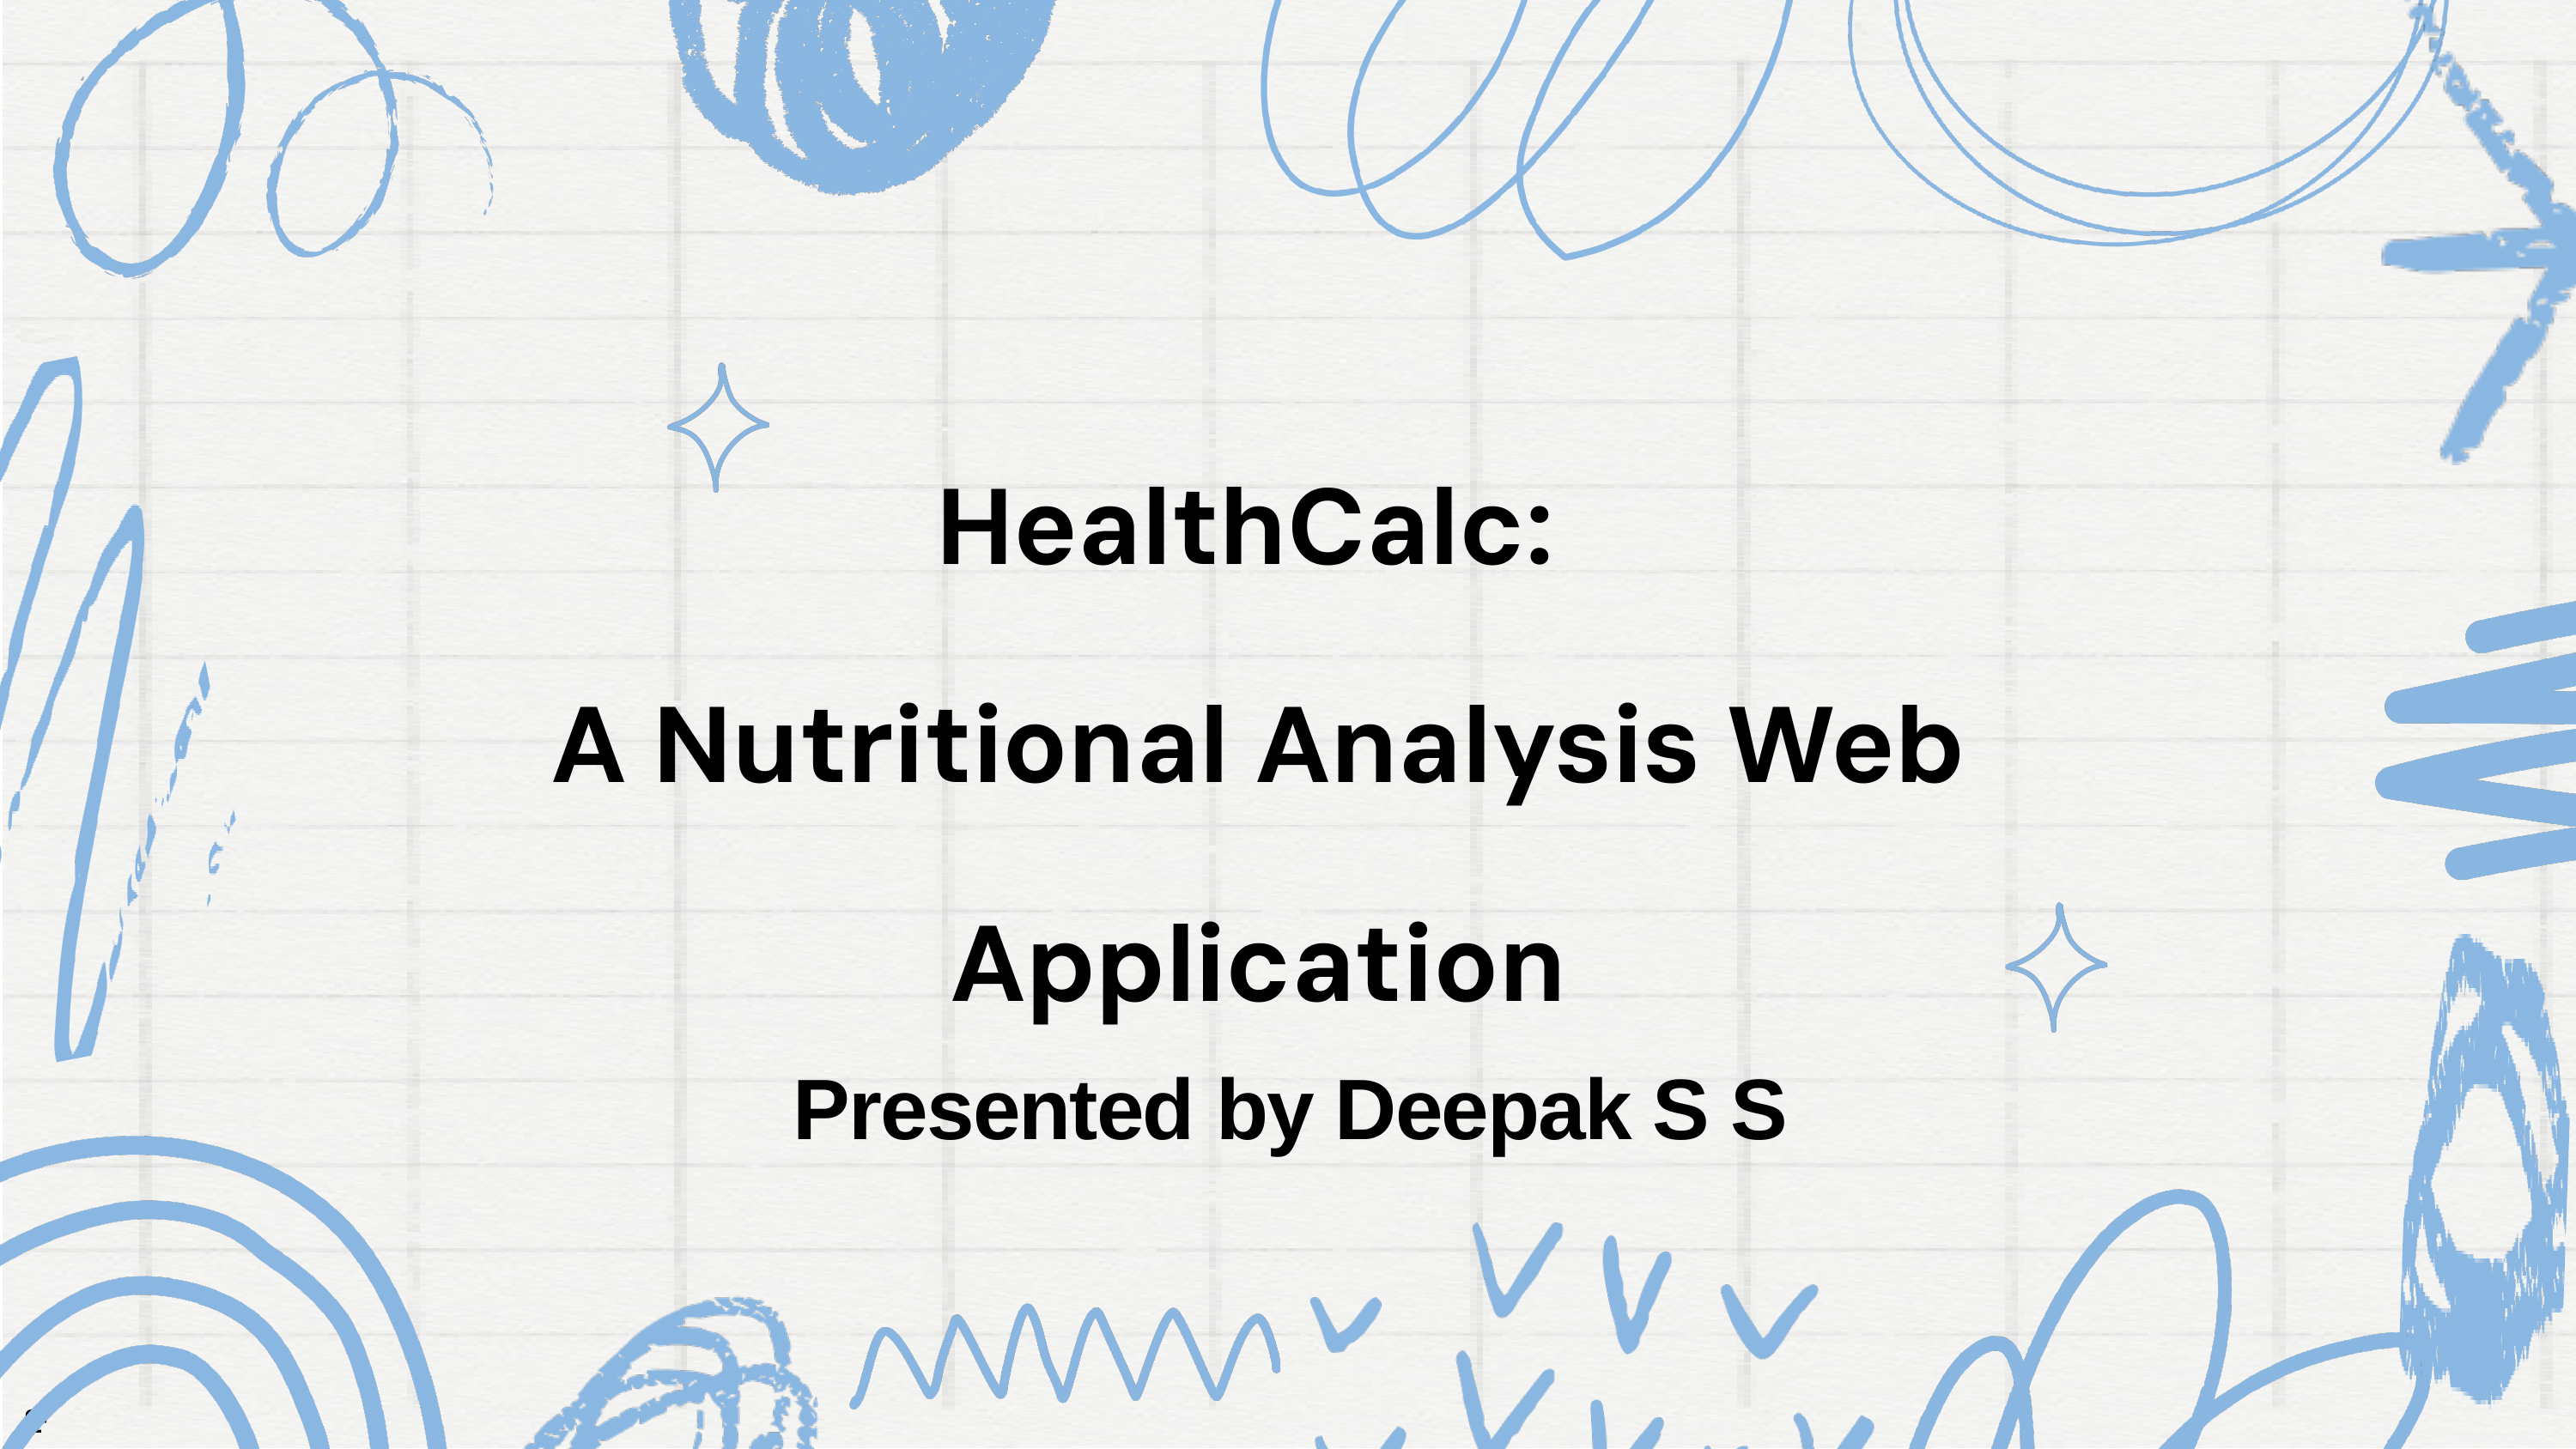

fp

HealthCalc:
A Nutritional Analysis Web Application

Presented by Deepak S S